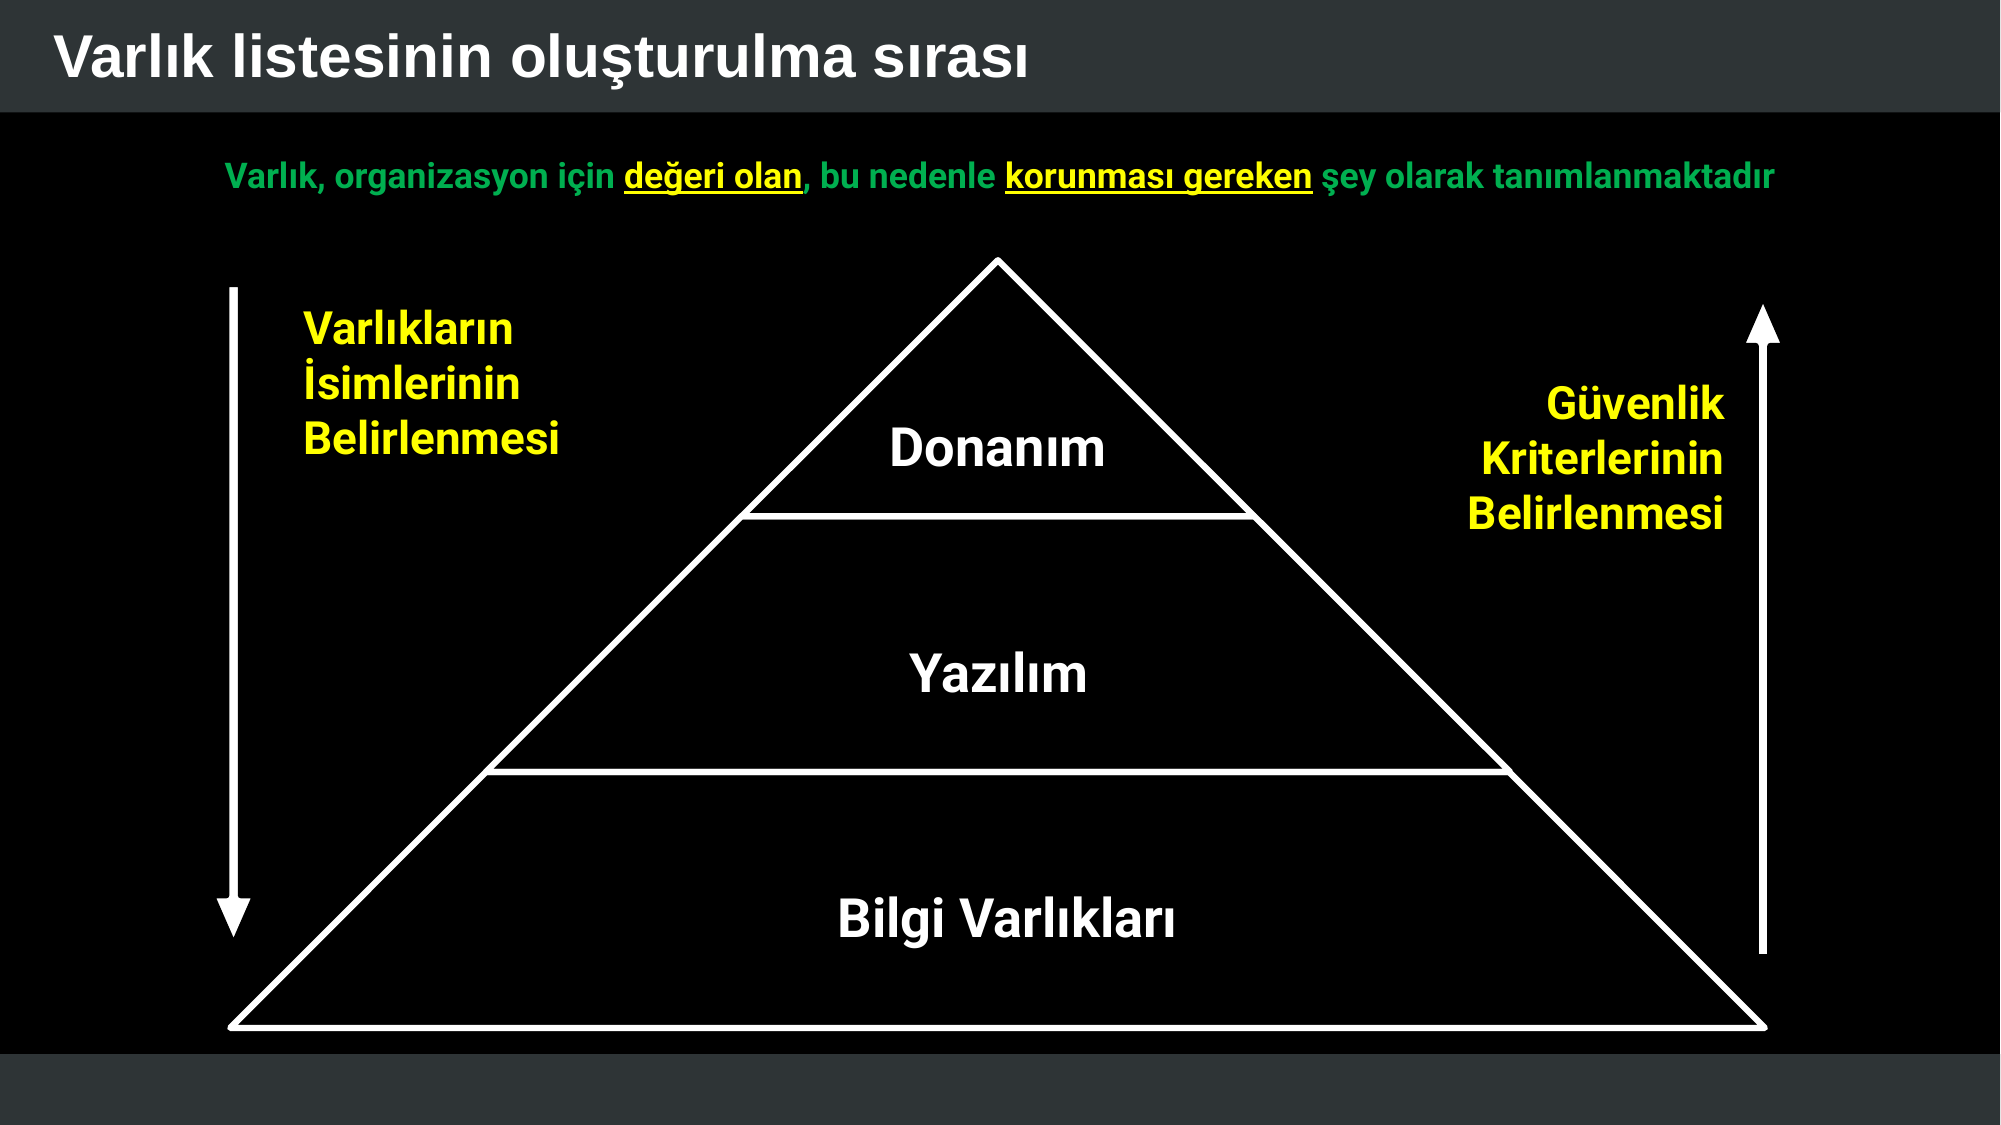

# Varlık listesinin oluşturulma sırası
Varlık, organizasyon için değeri olan, bu nedenle korunması gereken şey olarak tanımlanmaktadır

Varlıkların İsimlerinin Belirlenmesi
Güvenlik Kriterlerinin Belirlenmesi
Donanım
Yazılım

Bilgi Varlıkları